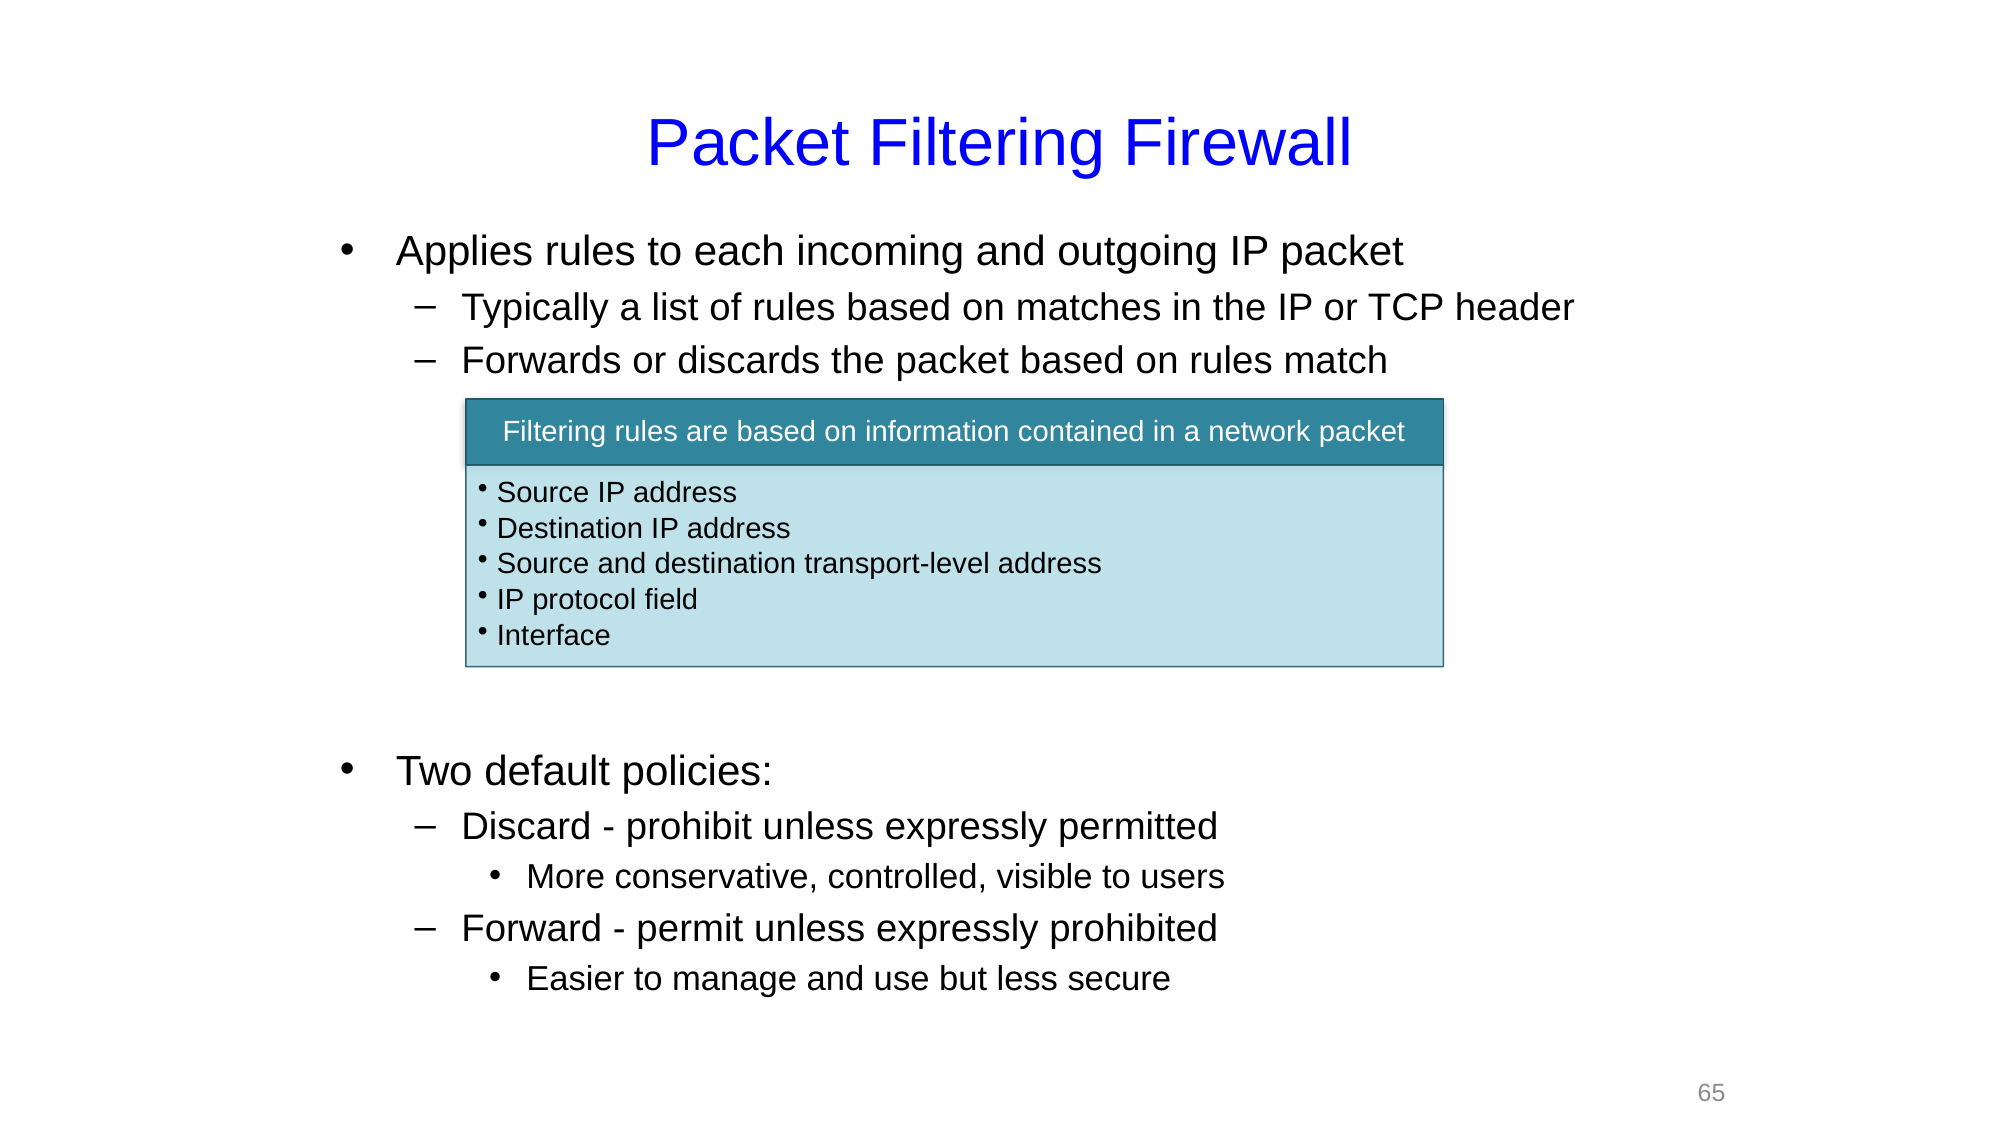

# Packet Filtering Firewall
Applies rules to each incoming and outgoing IP packet
Typically a list of rules based on matches in the IP or TCP header
Forwards or discards the packet based on rules match

Two default policies:
Discard - prohibit unless expressly permitted
More conservative, controlled, visible to users
Forward - permit unless expressly prohibited
Easier to manage and use but less secure

Filtering rules are based on information contained in a network packet
Source IP address
Destination IP address
Source and destination transport-level address
IP protocol field
Interface
65